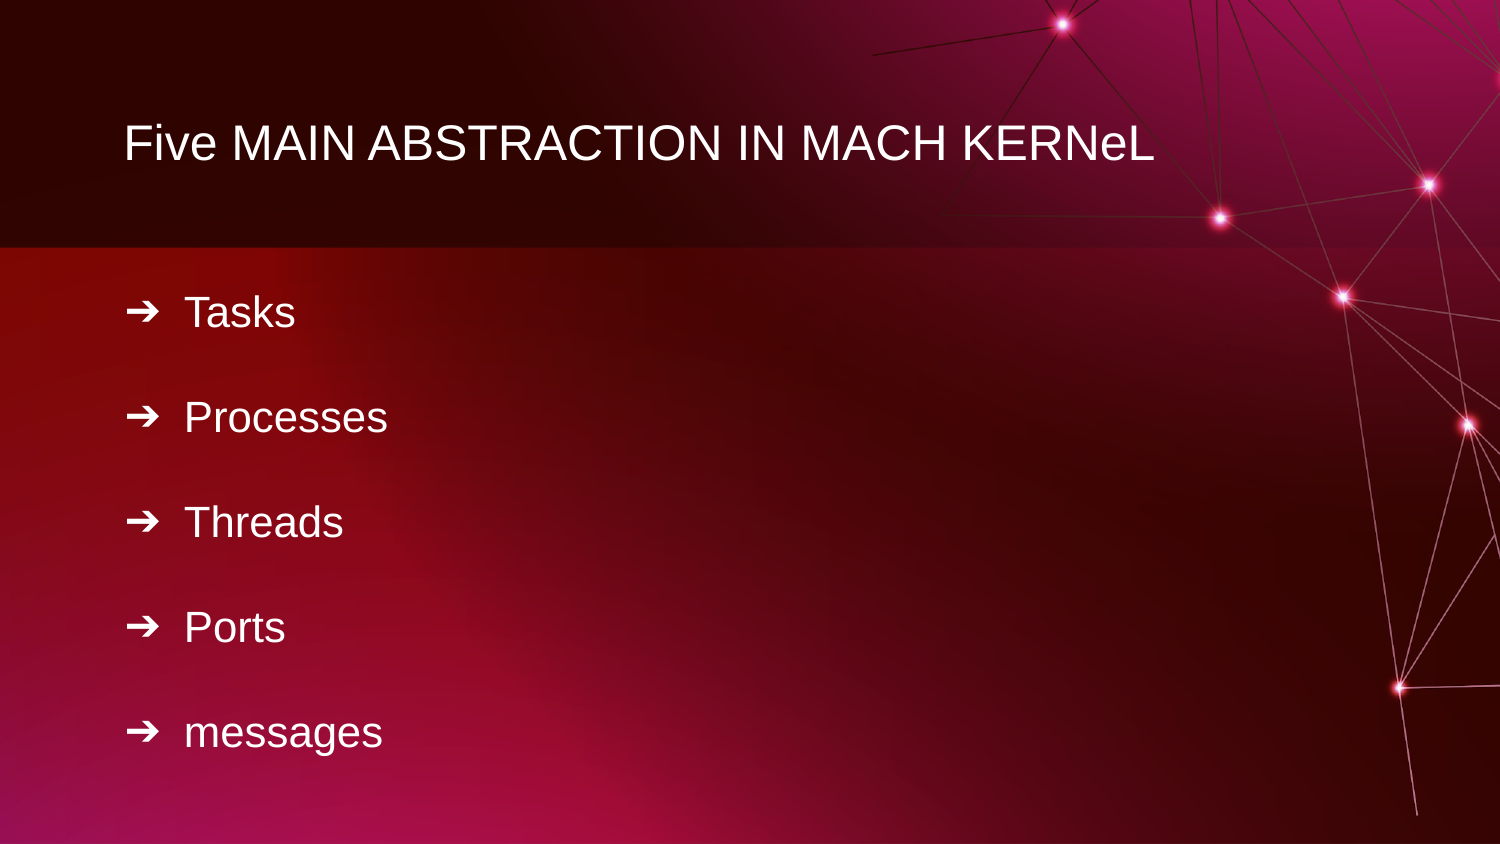

# Five MAIN ABSTRACTION IN MACH KERNeL
Tasks

Processes

Threads

Ports

messages